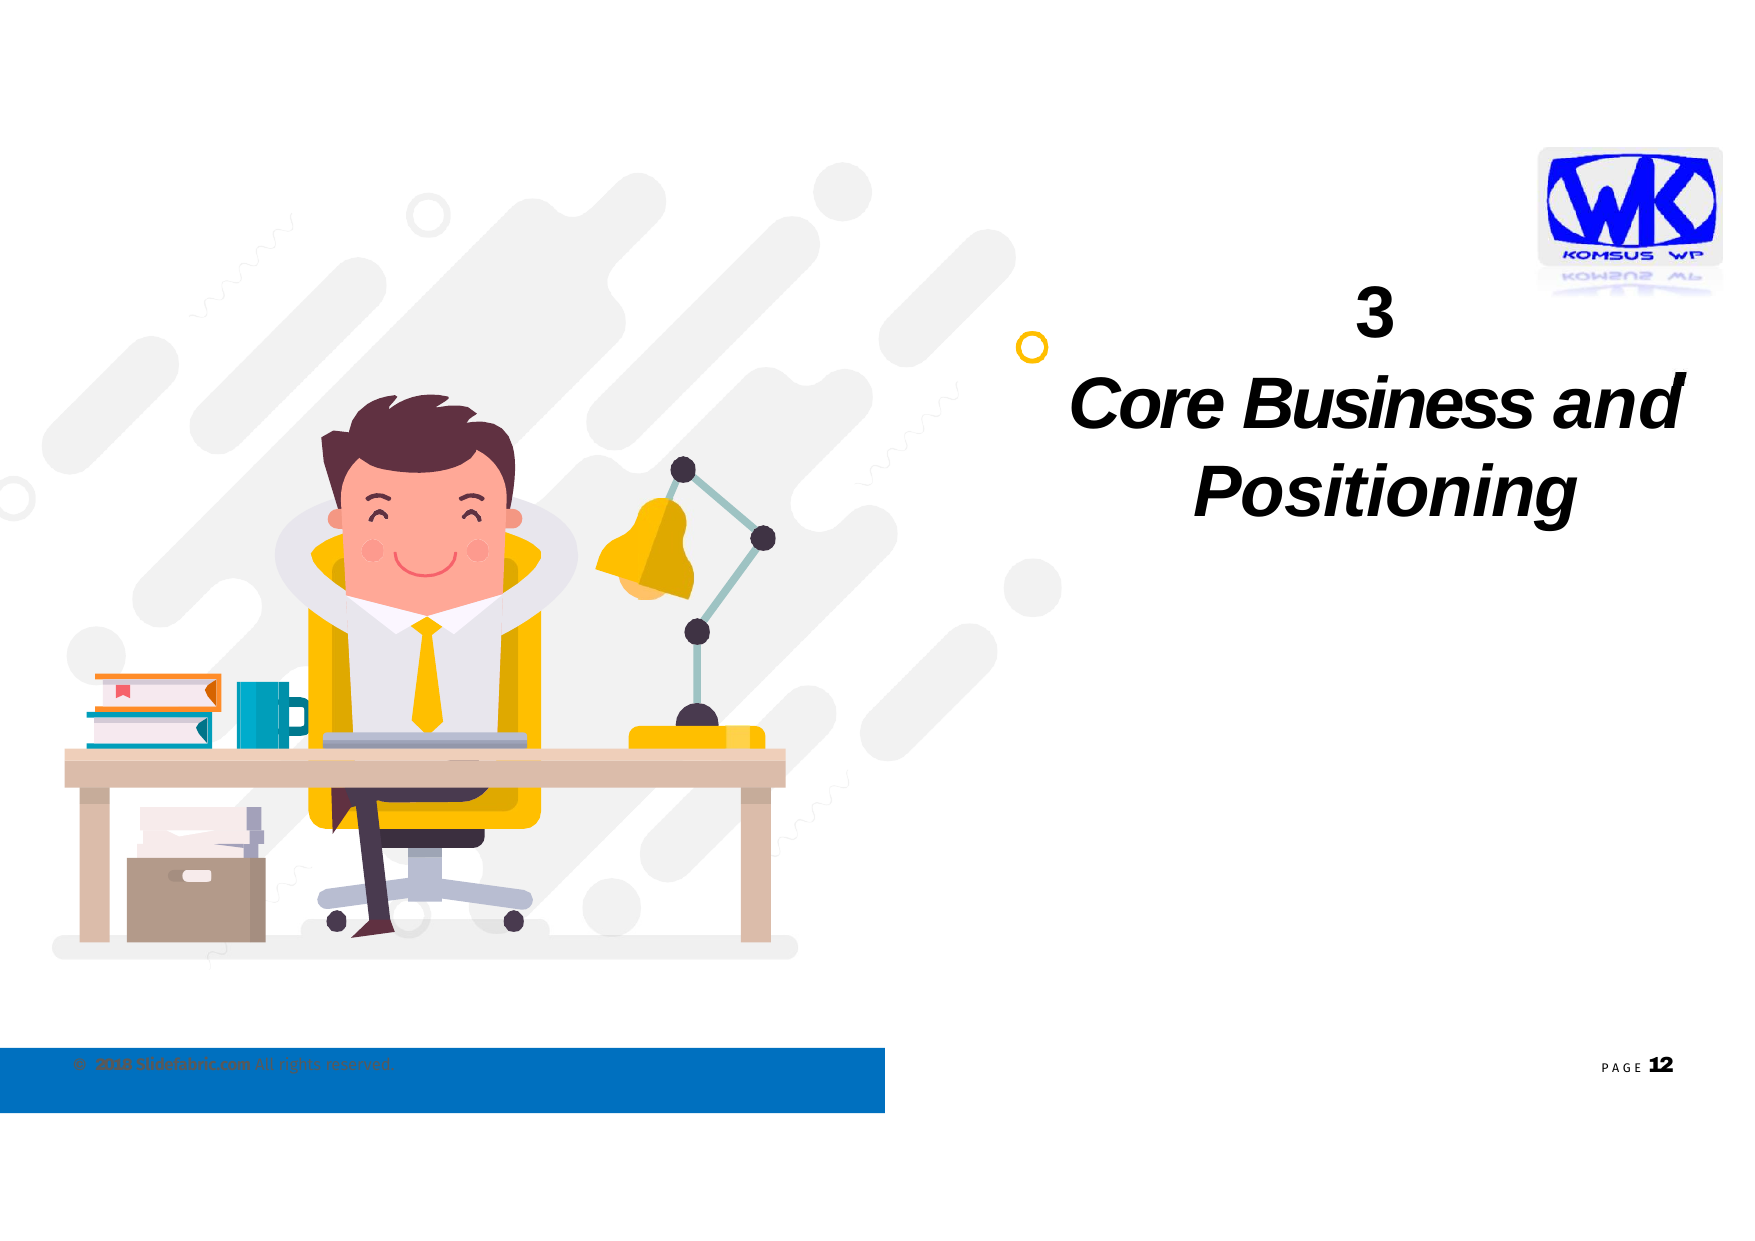

3
Core Business and  Positioning

P A G E 12

© 2018 Slidefabric.com All rights reserved.